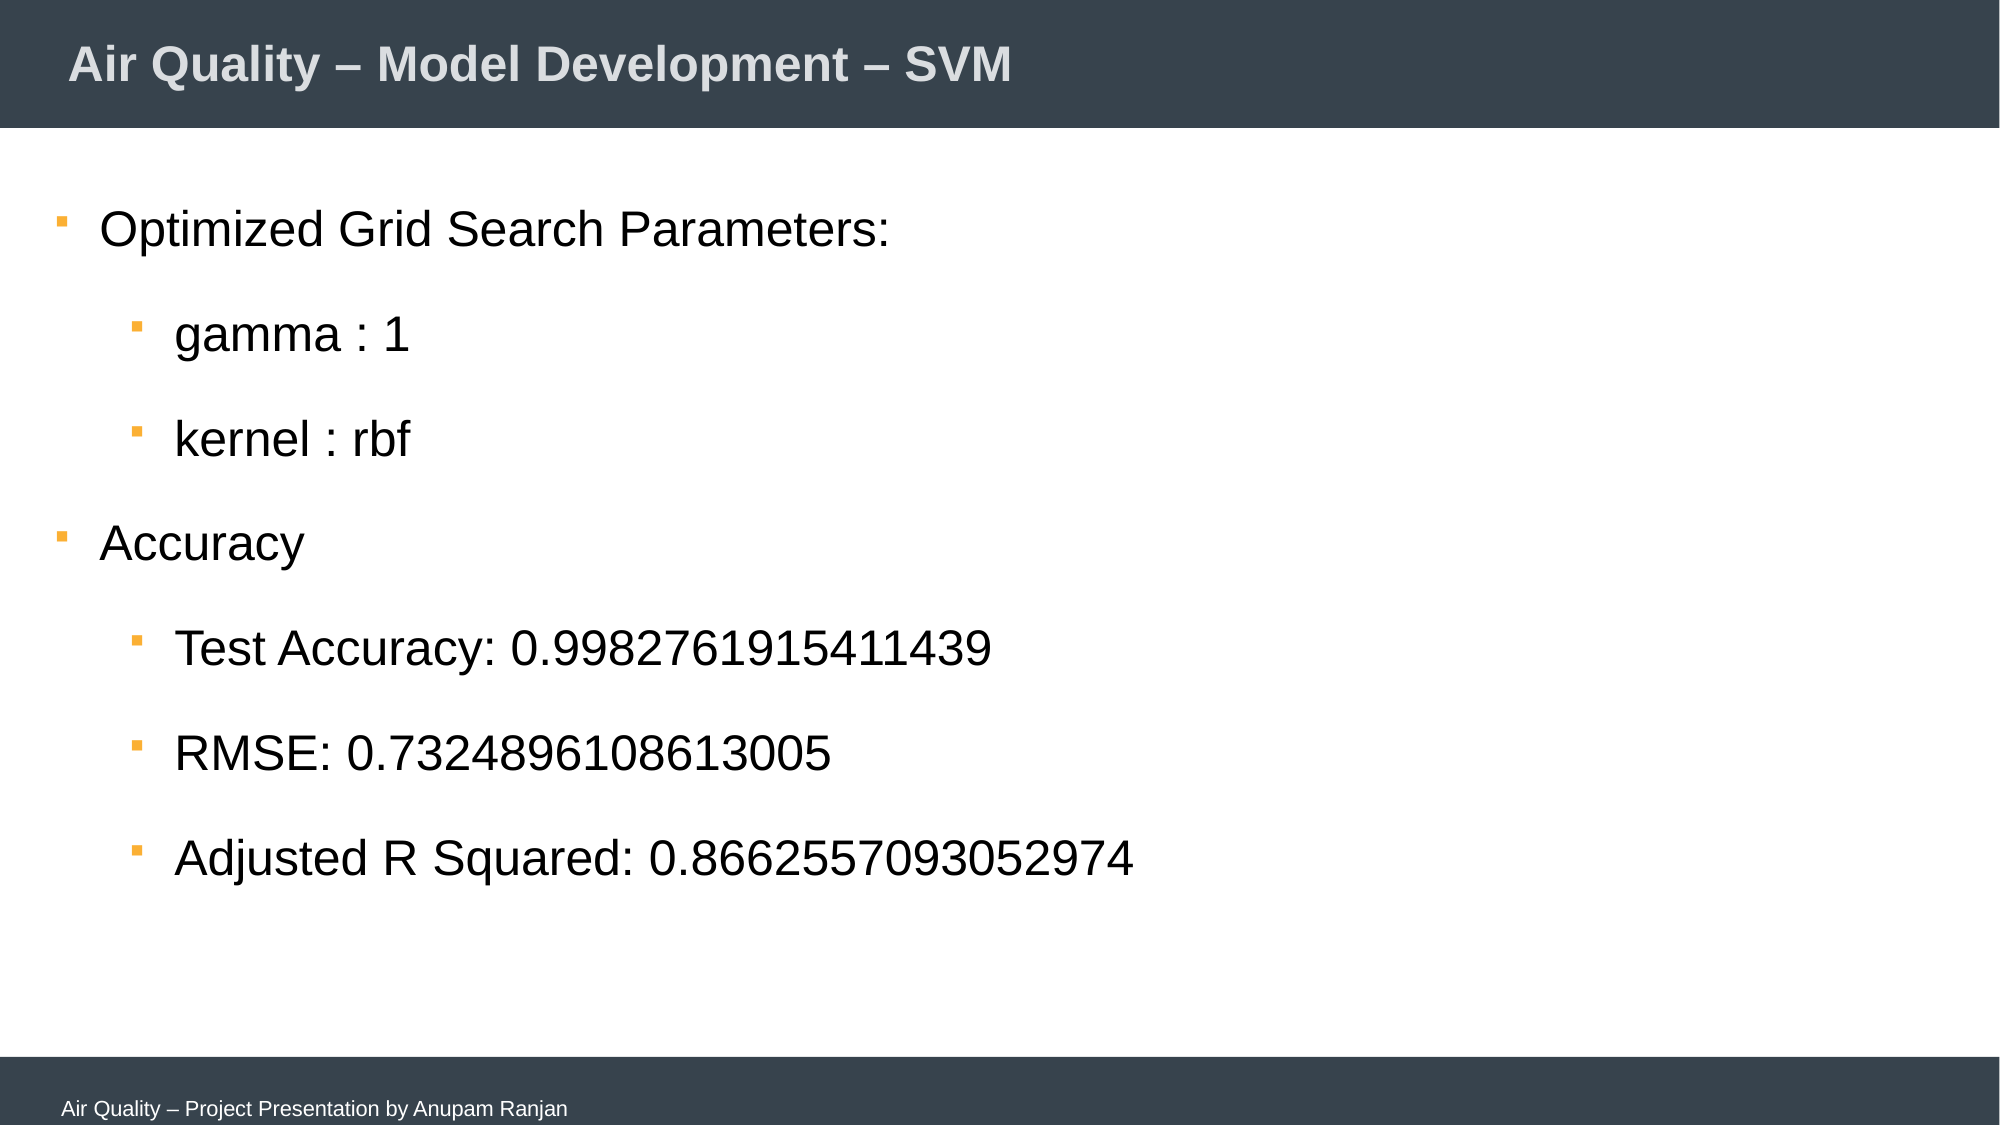

# Air Quality – Model Development – SVM
Optimized Grid Search Parameters:
gamma : 1
kernel : rbf
Accuracy
Test Accuracy: 0.9982761915411439
RMSE: 0.7324896108613005
Adjusted R Squared: 0.8662557093052974
Air Quality – Project Presentation by Anupam Ranjan